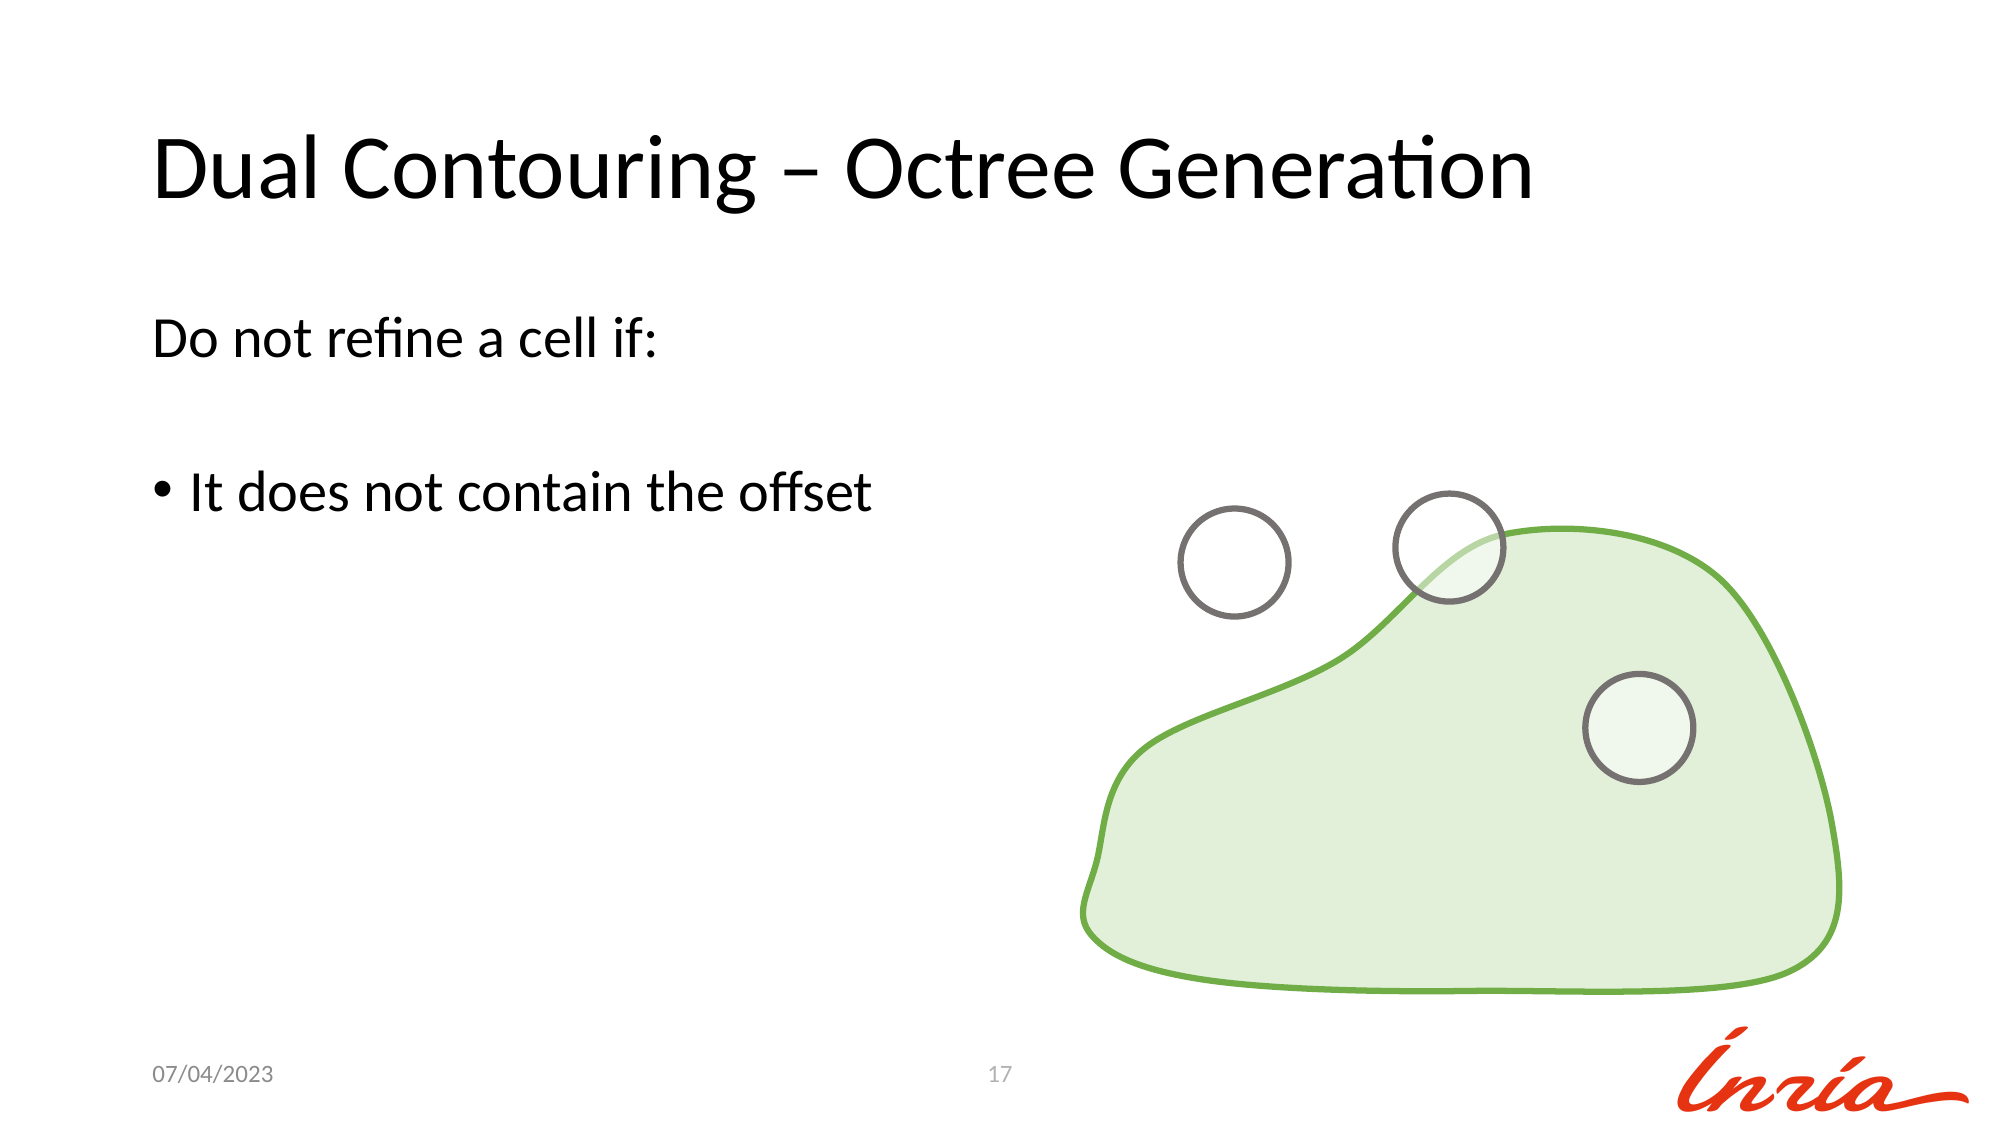

# Dual Contouring – Octree Generation
Do not refine a cell if:
It does not contain the offset

07/04/2023
17